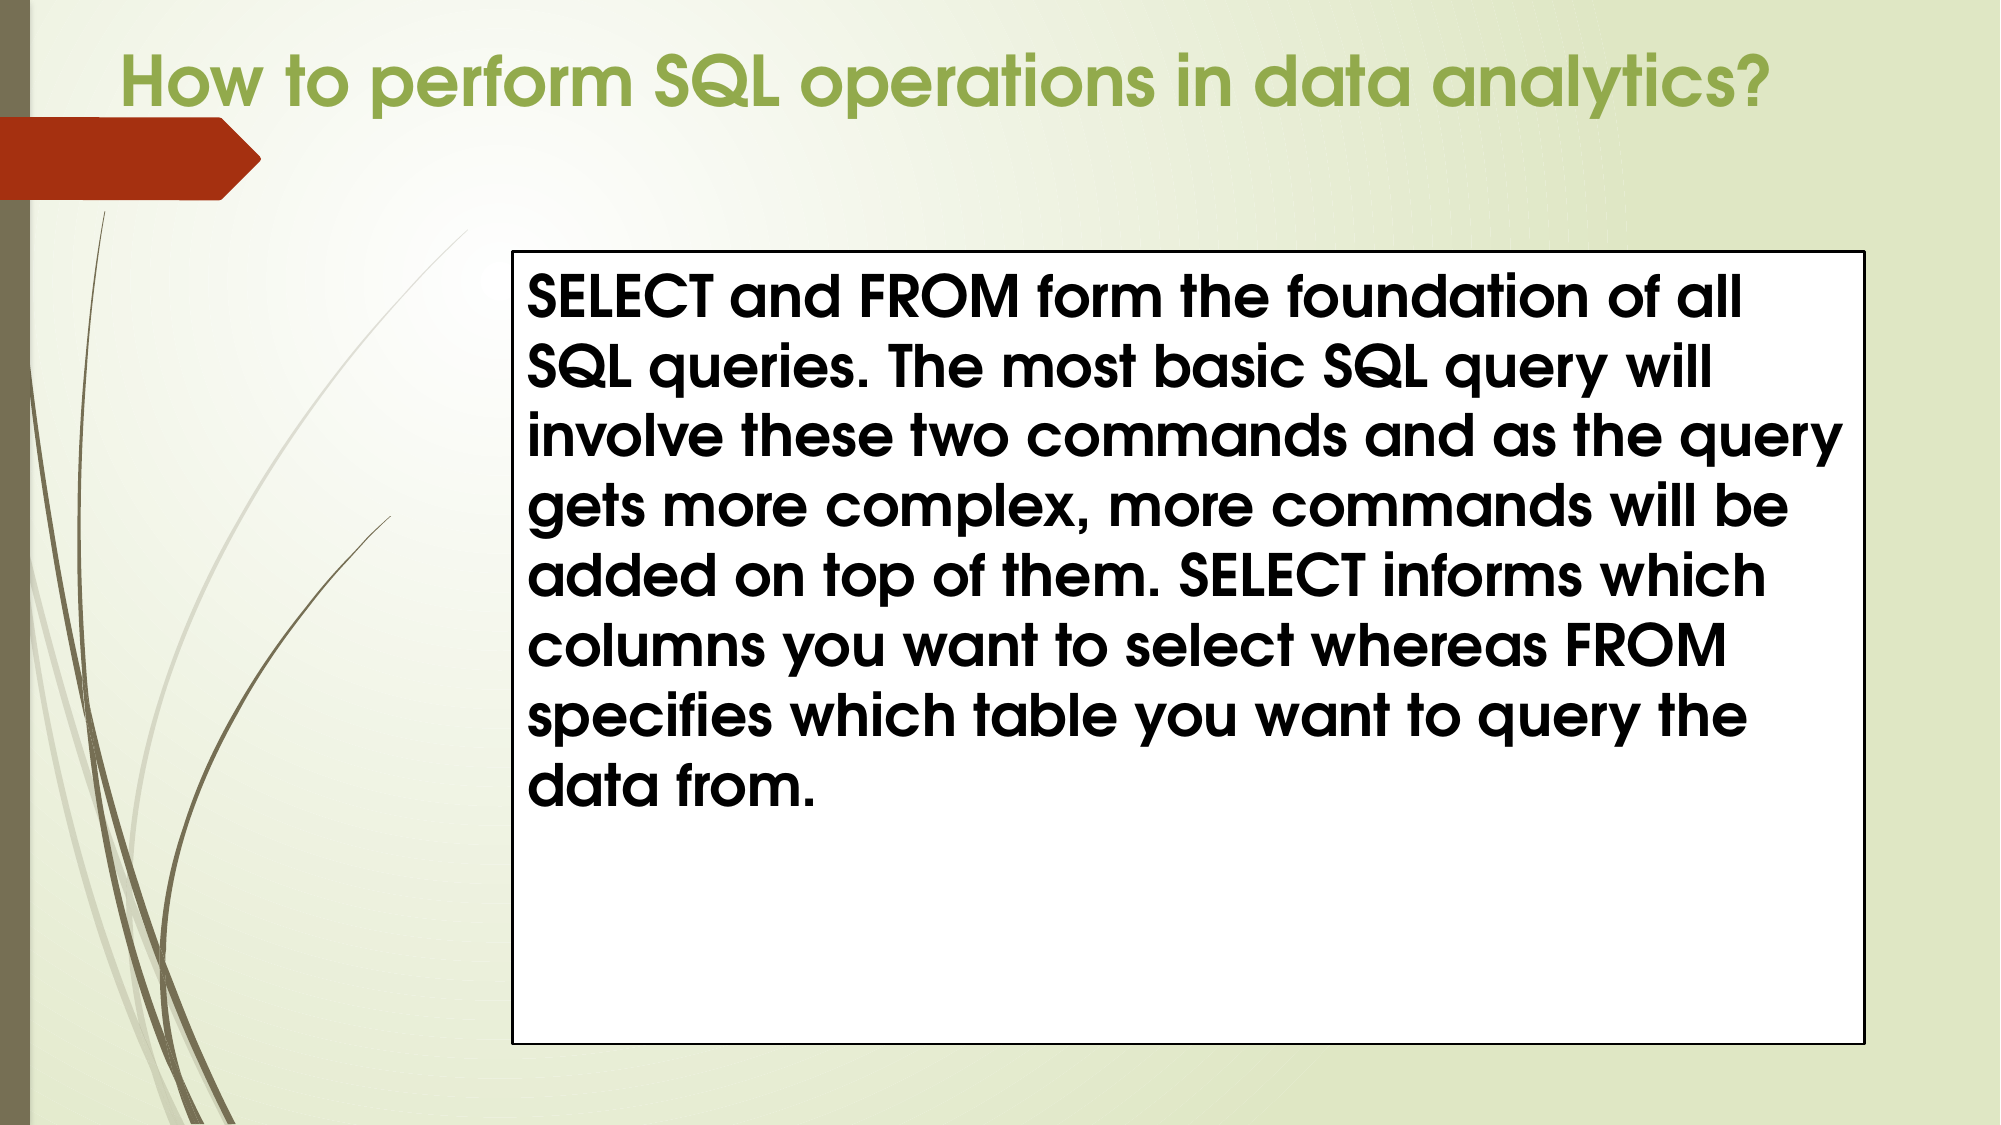

# How to perform SQL operations in data analytics?
SELECT and FROM form the foundation of all SQL queries. The most basic SQL query will involve these two commands and as the query gets more complex, more commands will be added on top of them. SELECT informs which columns you want to select whereas FROM specifies which table you want to query the data from.